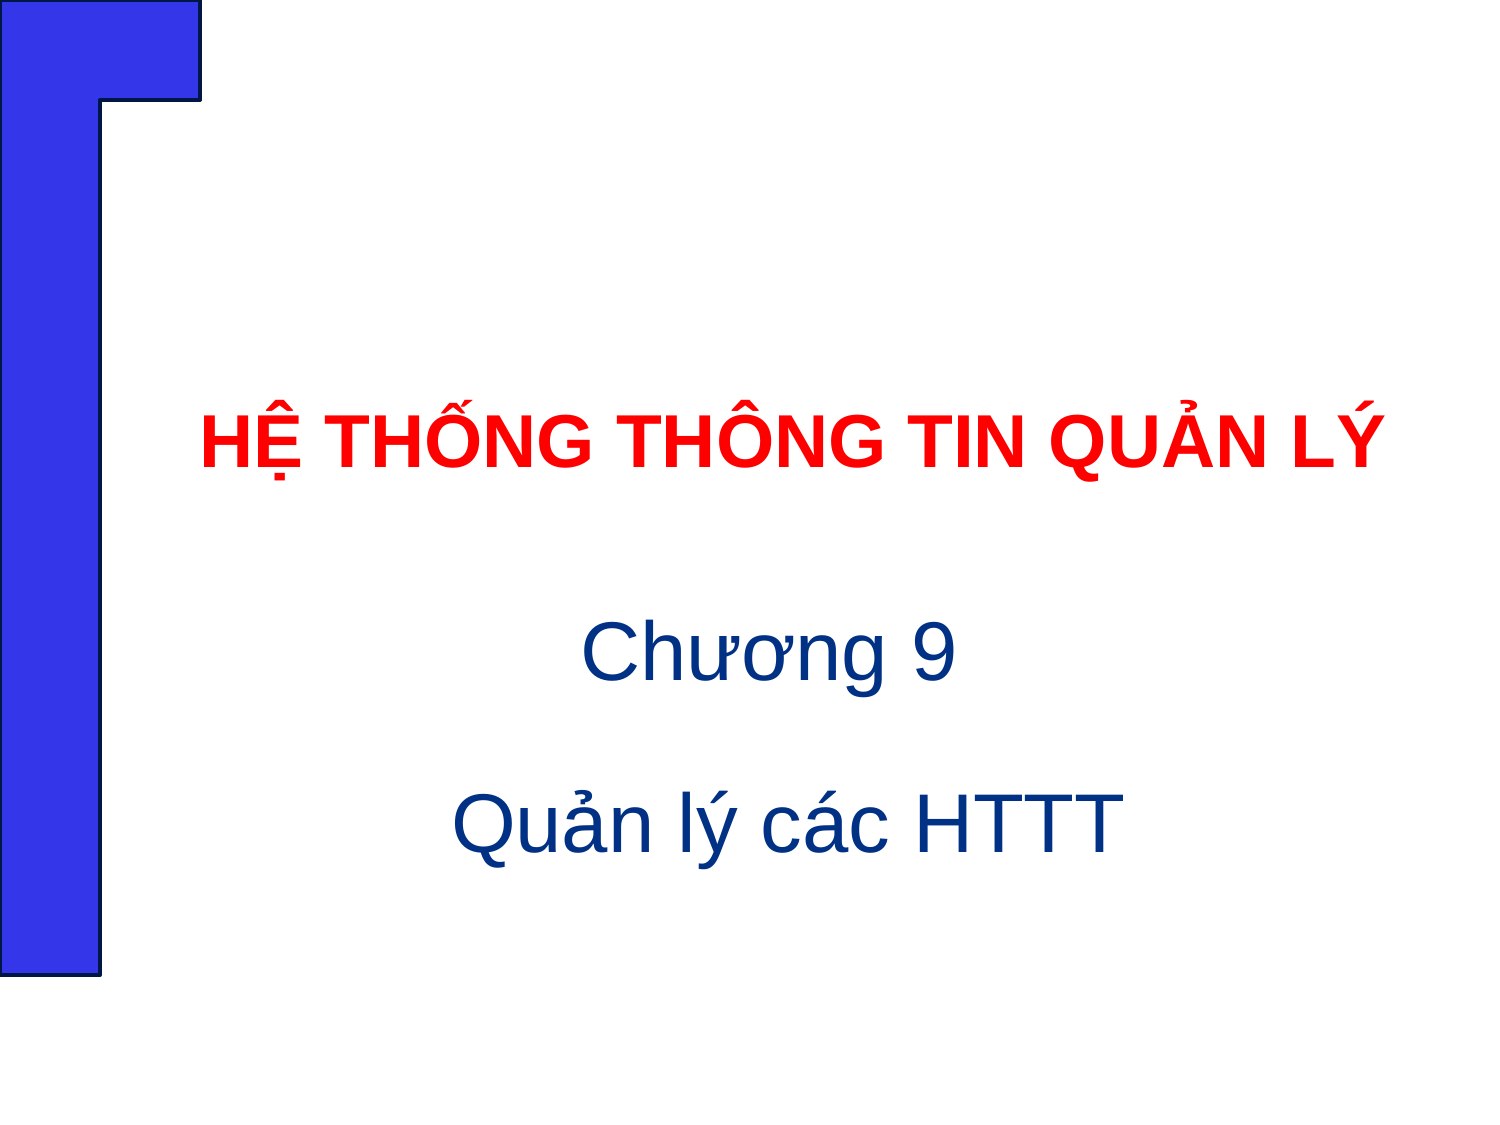

HỆ THỐNG THÔNG TIN QUẢN LÝ

Chương 9
Quản lý các HTTT